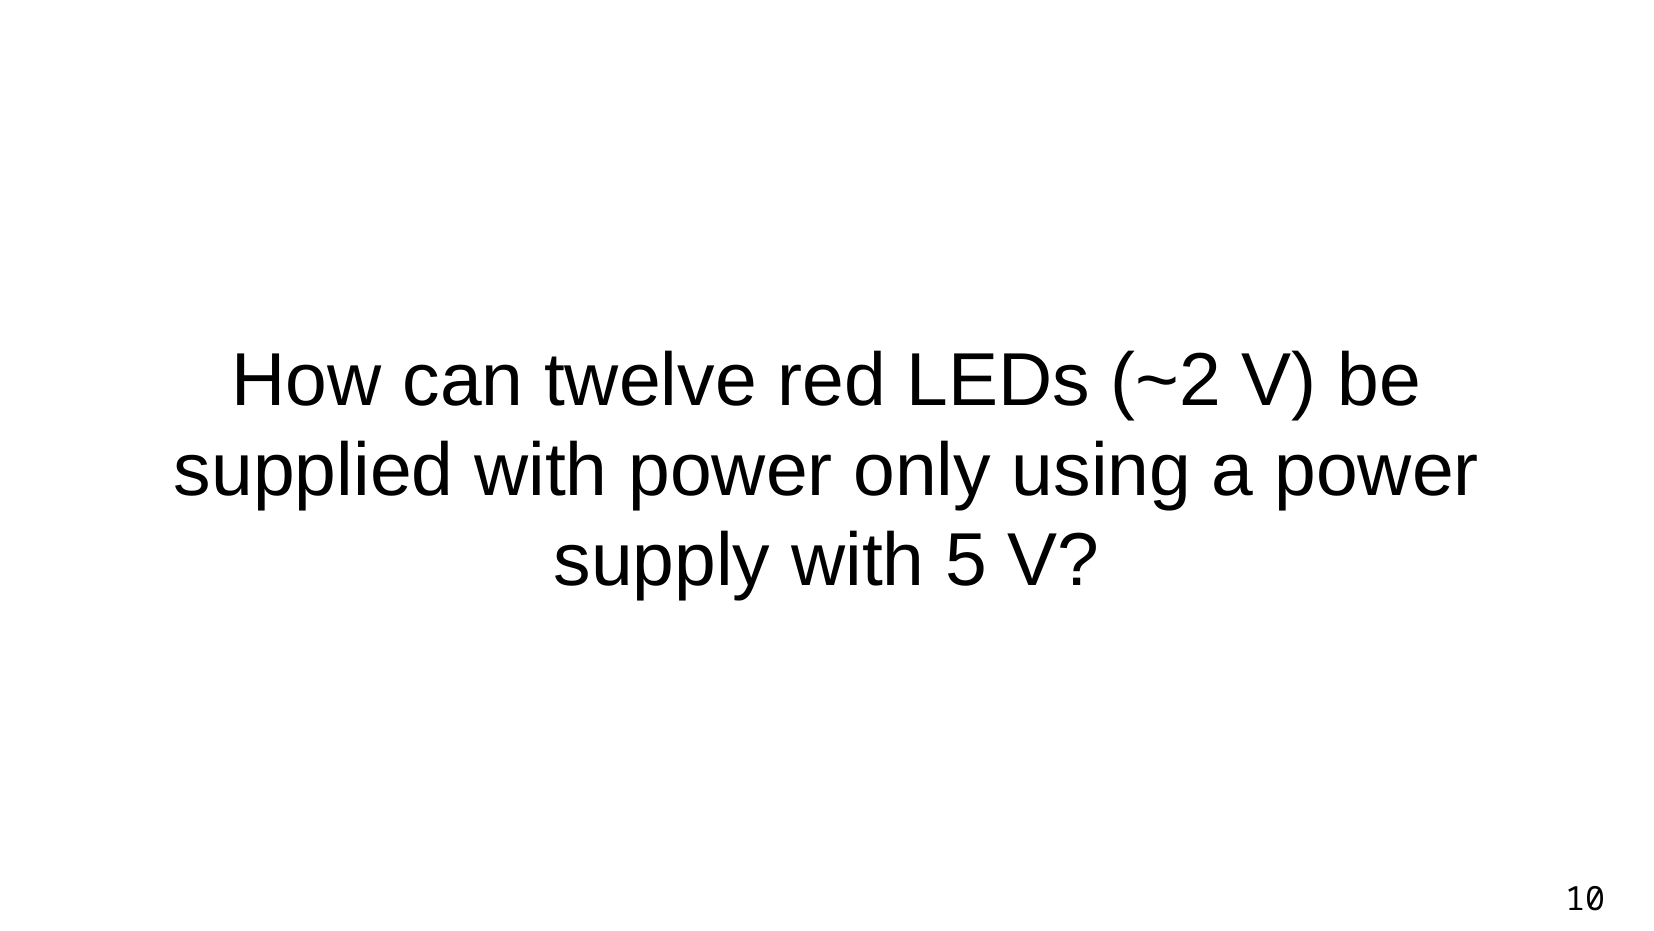

How can twelve red LEDs (~2 V) be supplied with power only using a power supply with 5 V?